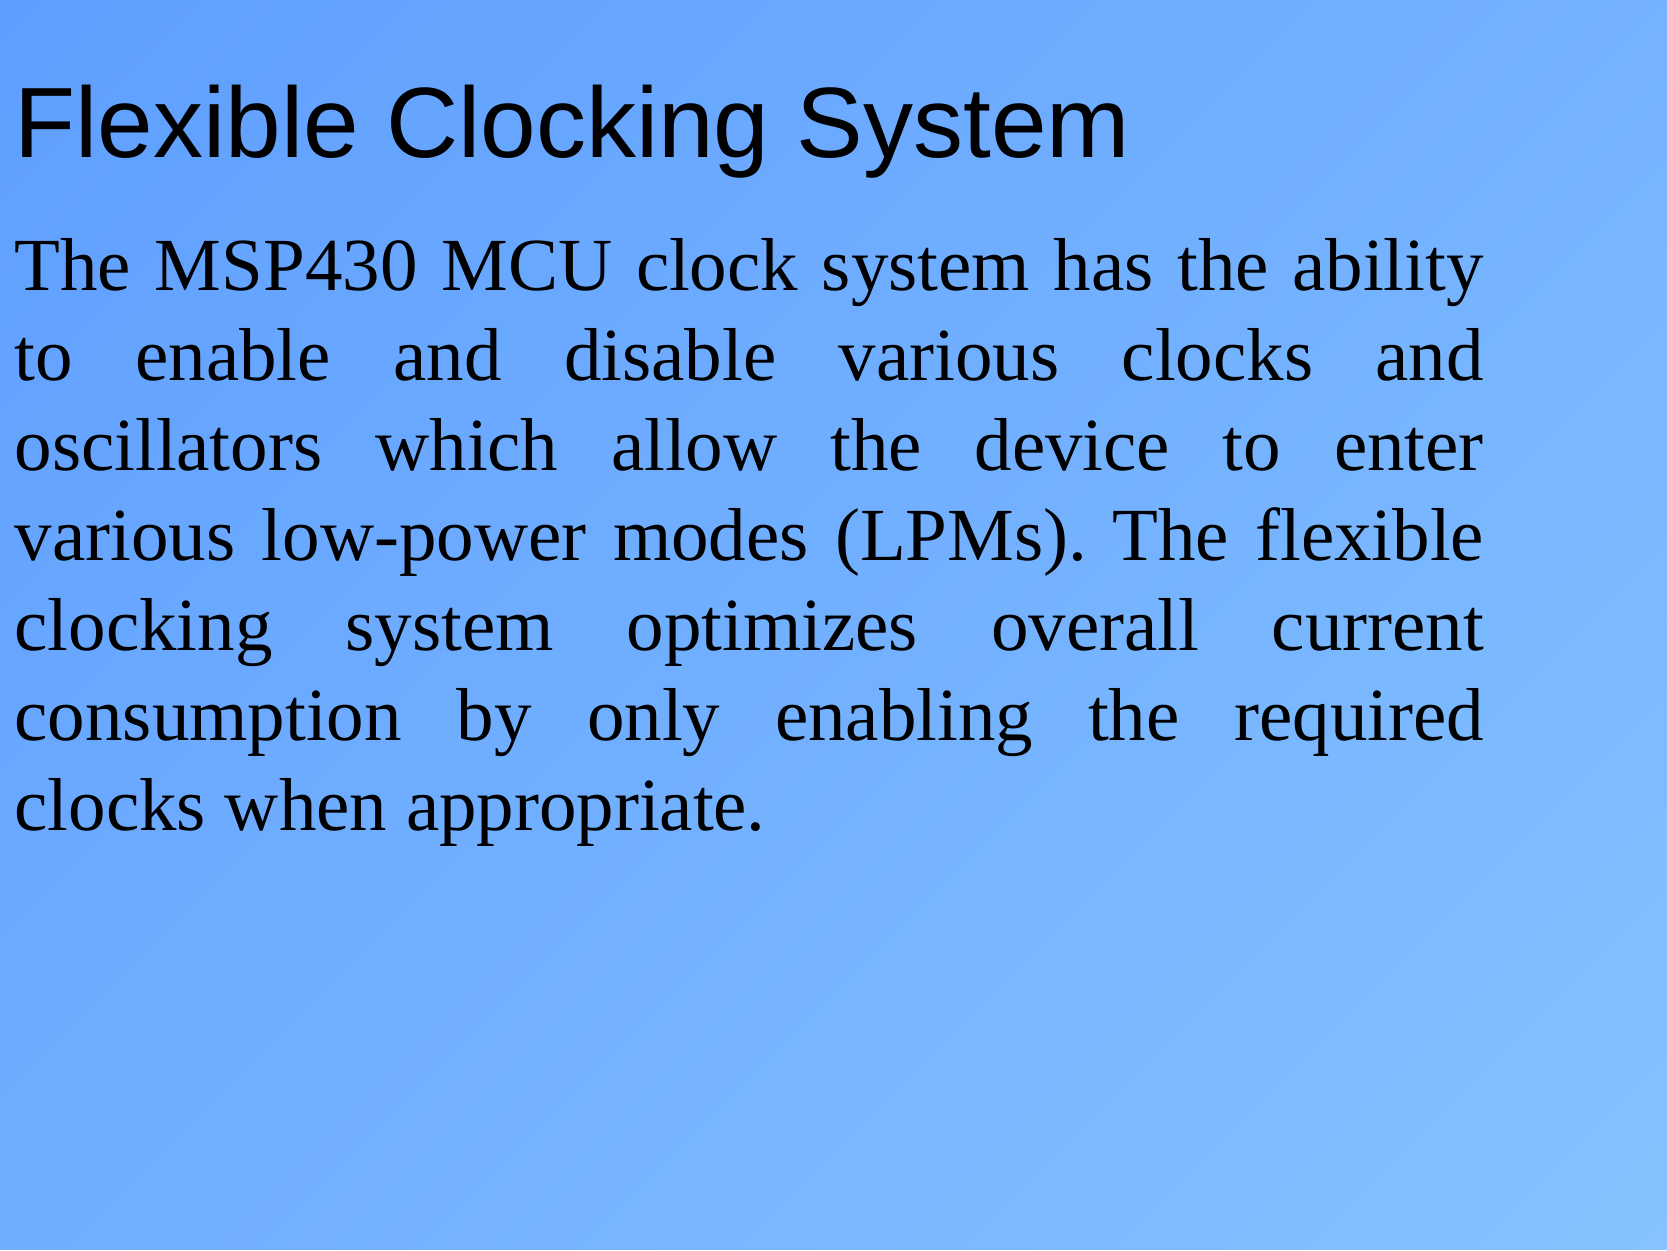

Flexible Clocking System
The MSP430 MCU clock system has the ability to enable and disable various clocks and oscillators which allow the device to enter various low-power modes (LPMs). The flexible clocking system optimizes overall current consumption by only enabling the required clocks when appropriate.